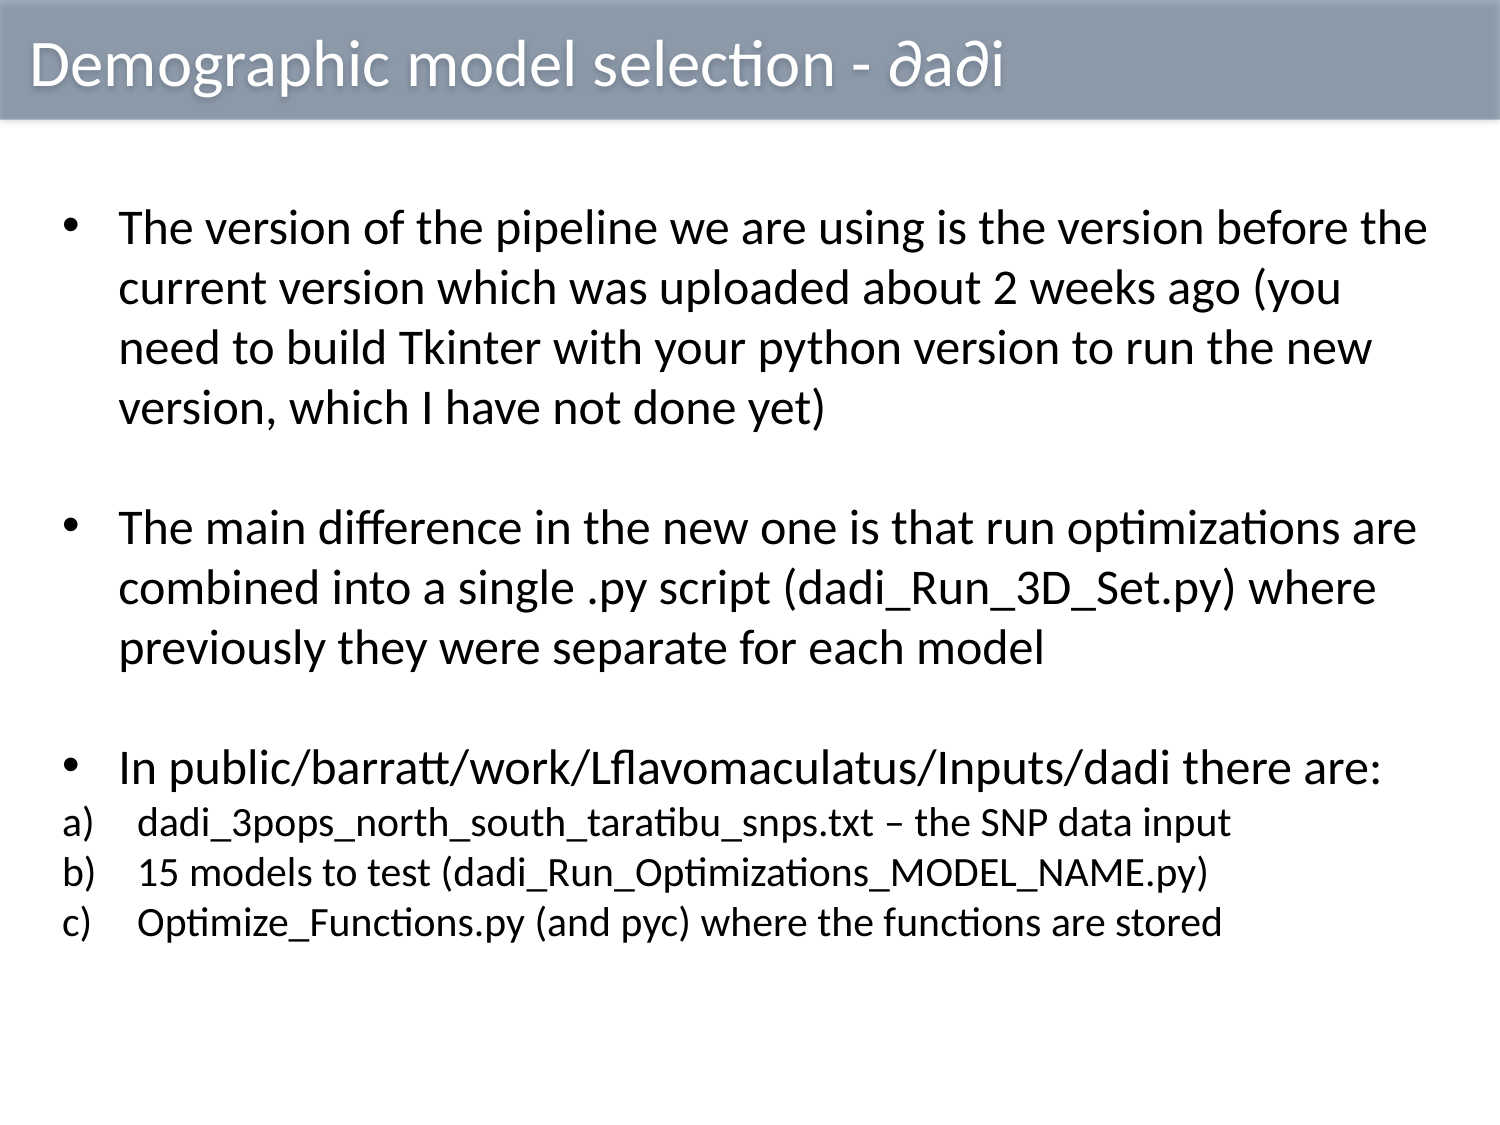

Demographic model selection - ∂a∂i
The version of the pipeline we are using is the version before the current version which was uploaded about 2 weeks ago (you need to build Tkinter with your python version to run the new version, which I have not done yet)

The main difference in the new one is that run optimizations are combined into a single .py script (dadi_Run_3D_Set.py) where previously they were separate for each model

In public/barratt/work/Lflavomaculatus/Inputs/dadi there are:
dadi_3pops_north_south_taratibu_snps.txt – the SNP data input
15 models to test (dadi_Run_Optimizations_MODEL_NAME.py)
Optimize_Functions.py (and pyc) where the functions are stored